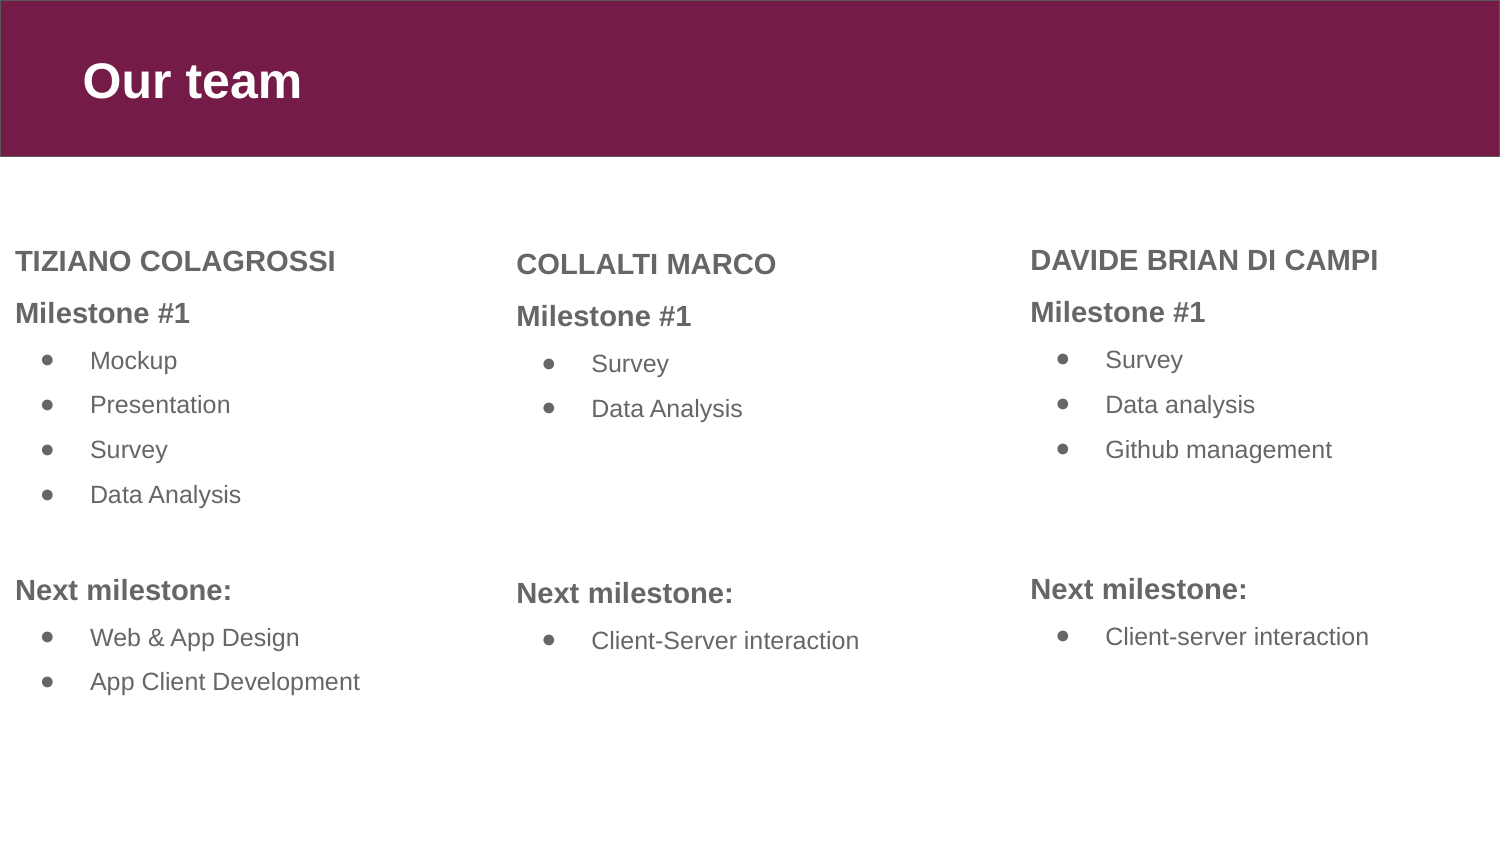

Our team
DAVIDE BRIAN DI CAMPI
Milestone #1
Survey
Data analysis
Github management

Next milestone:
Client-server interaction

TIZIANO COLAGROSSI
Milestone #1
Mockup
Presentation
Survey
Data Analysis

Next milestone:
Web & App Design
App Client Development

COLLALTI MARCO
Milestone #1
Survey
Data Analysis

Next milestone:
Client-Server interaction